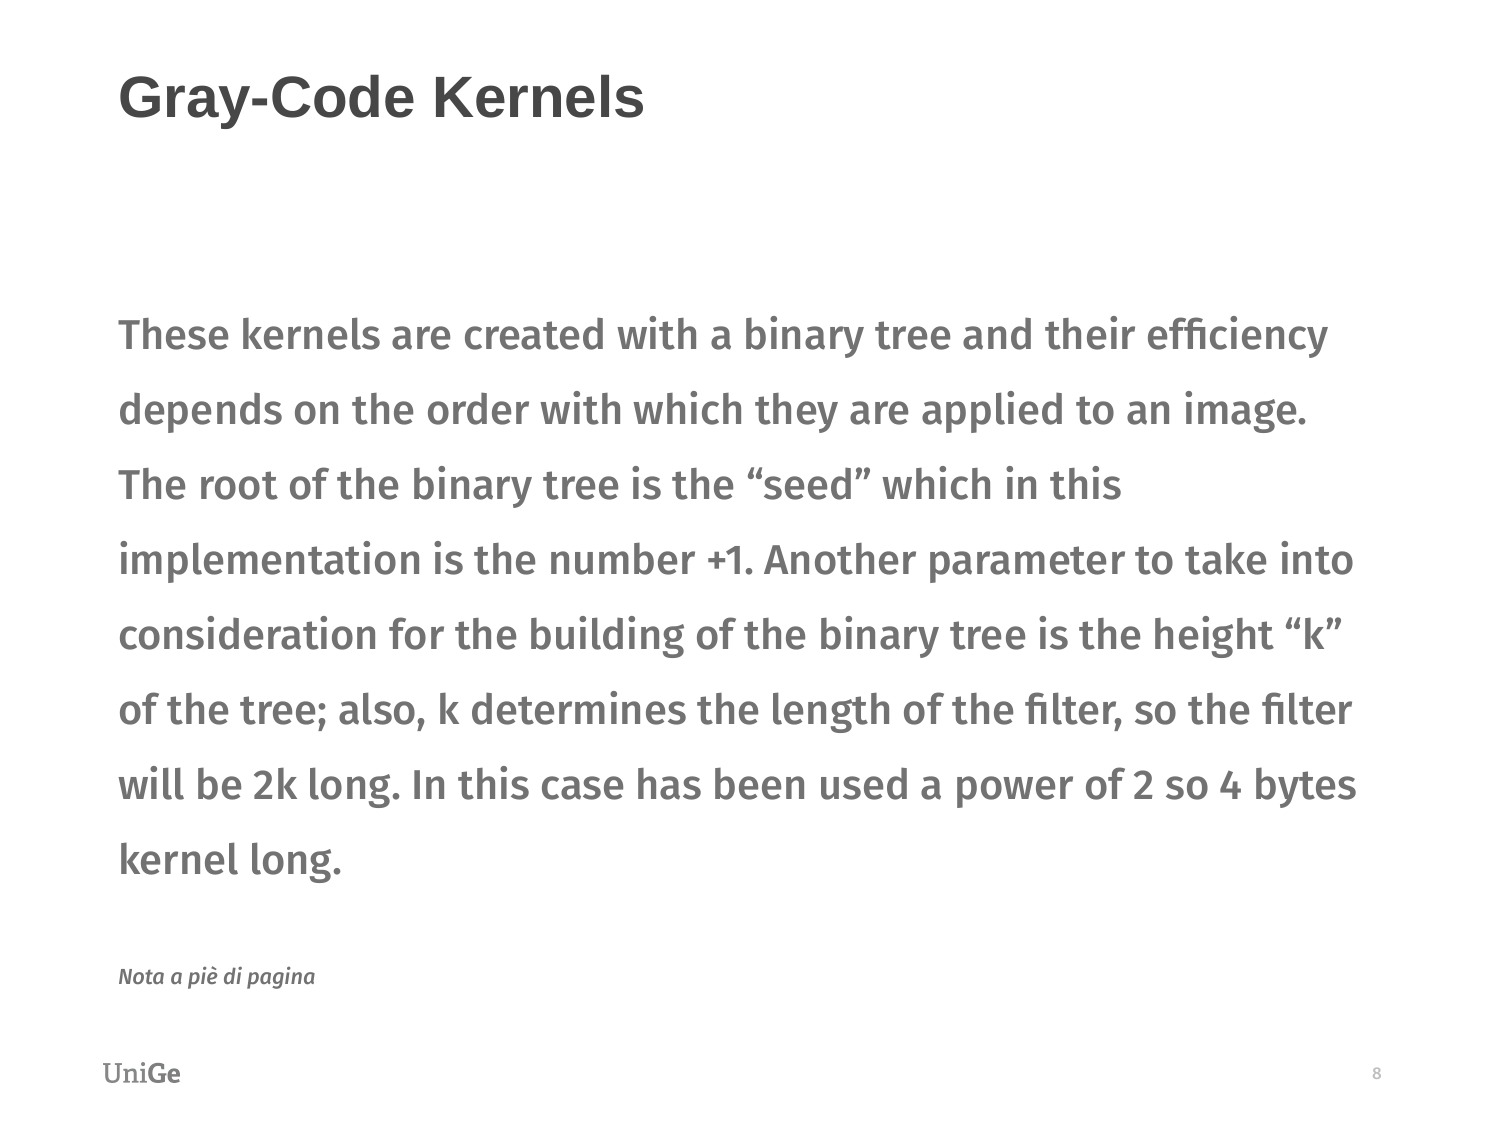

# Gray-Code Kernels
These kernels are created with a binary tree and their efficiency depends on the order with which they are applied to an image. The root of the binary tree is the “seed” which in this implementation is the number +1. Another parameter to take into consideration for the building of the binary tree is the height “k” of the tree; also, k determines the length of the filter, so the filter will be 2k long. In this case has been used a power of 2 so 4 bytes kernel long.
Nota a piè di pagina
8